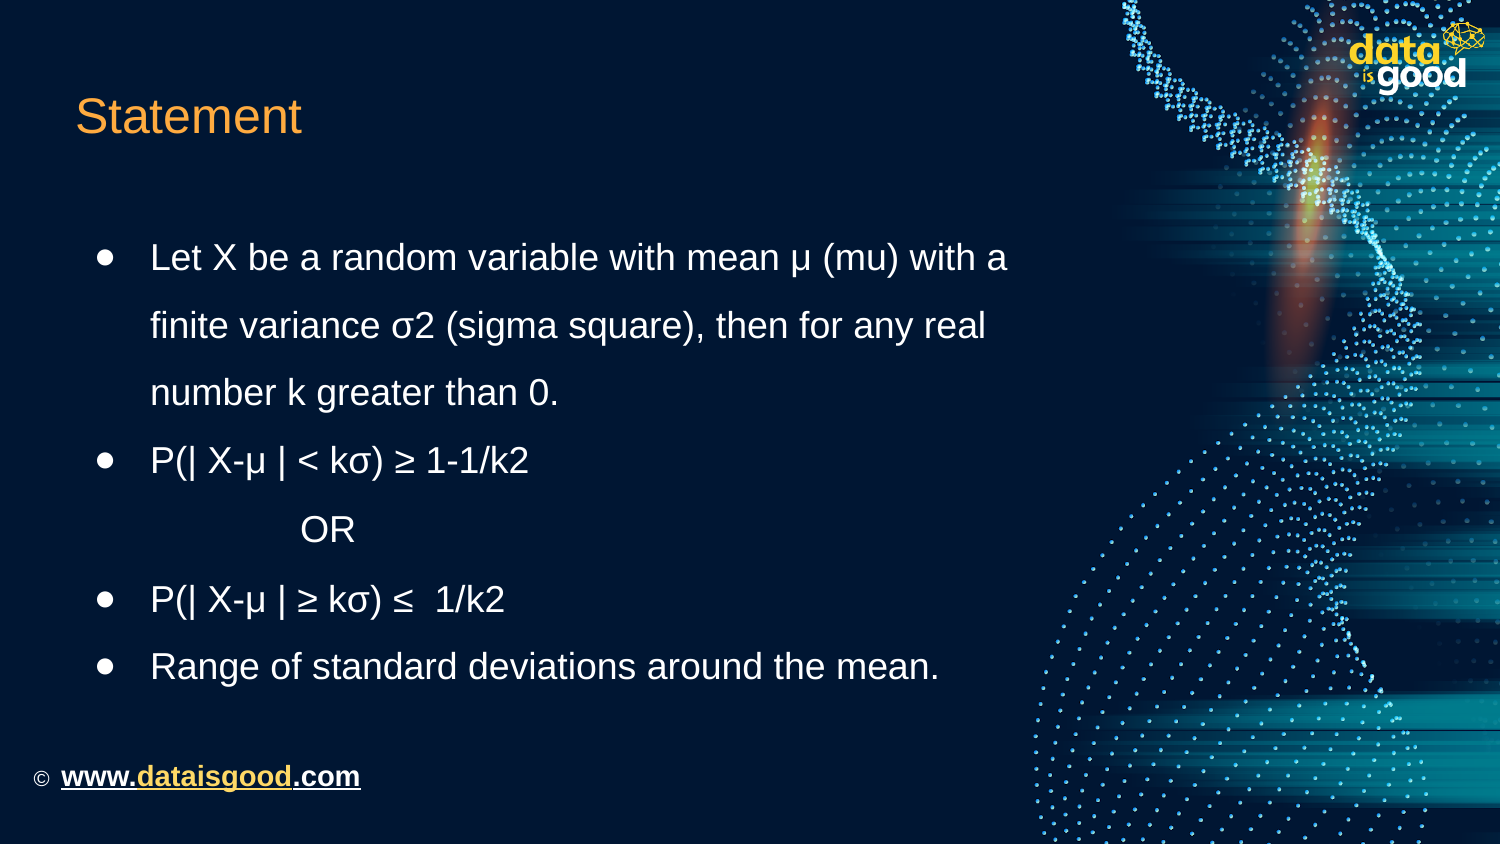

# Statement
Let X be a random variable with mean μ (mu) with a finite variance σ2 (sigma square), then for any real number k greater than 0.
P(| X-μ | < kσ) ≥ 1-1/k2
OR
P(| X-μ | ≥ kσ) ≤  1/k2
Range of standard deviations around the mean.